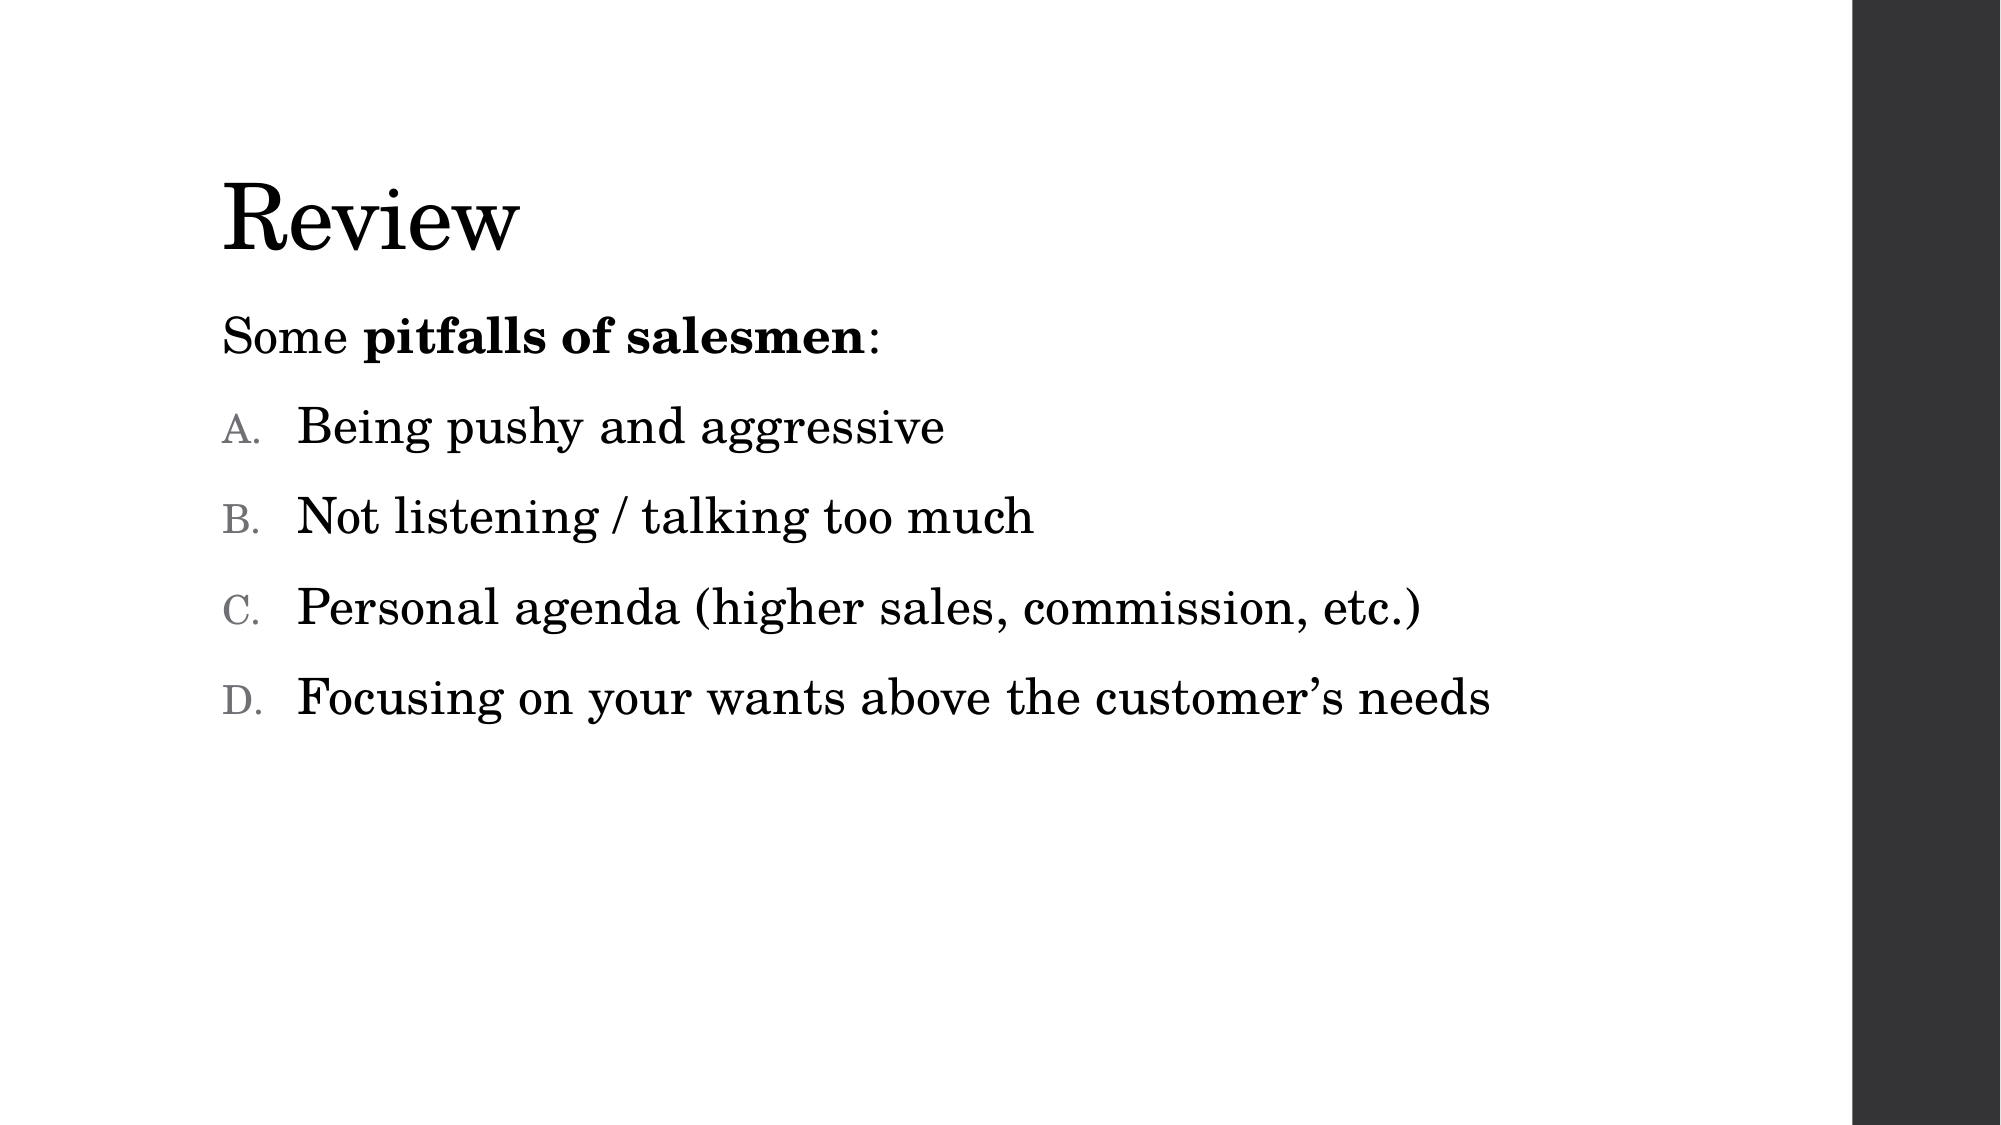

# Review
Some pitfalls of salesmen:
Being pushy and aggressive
Not listening / talking too much
Personal agenda (higher sales, commission, etc.)
Focusing on your wants above the customer’s needs